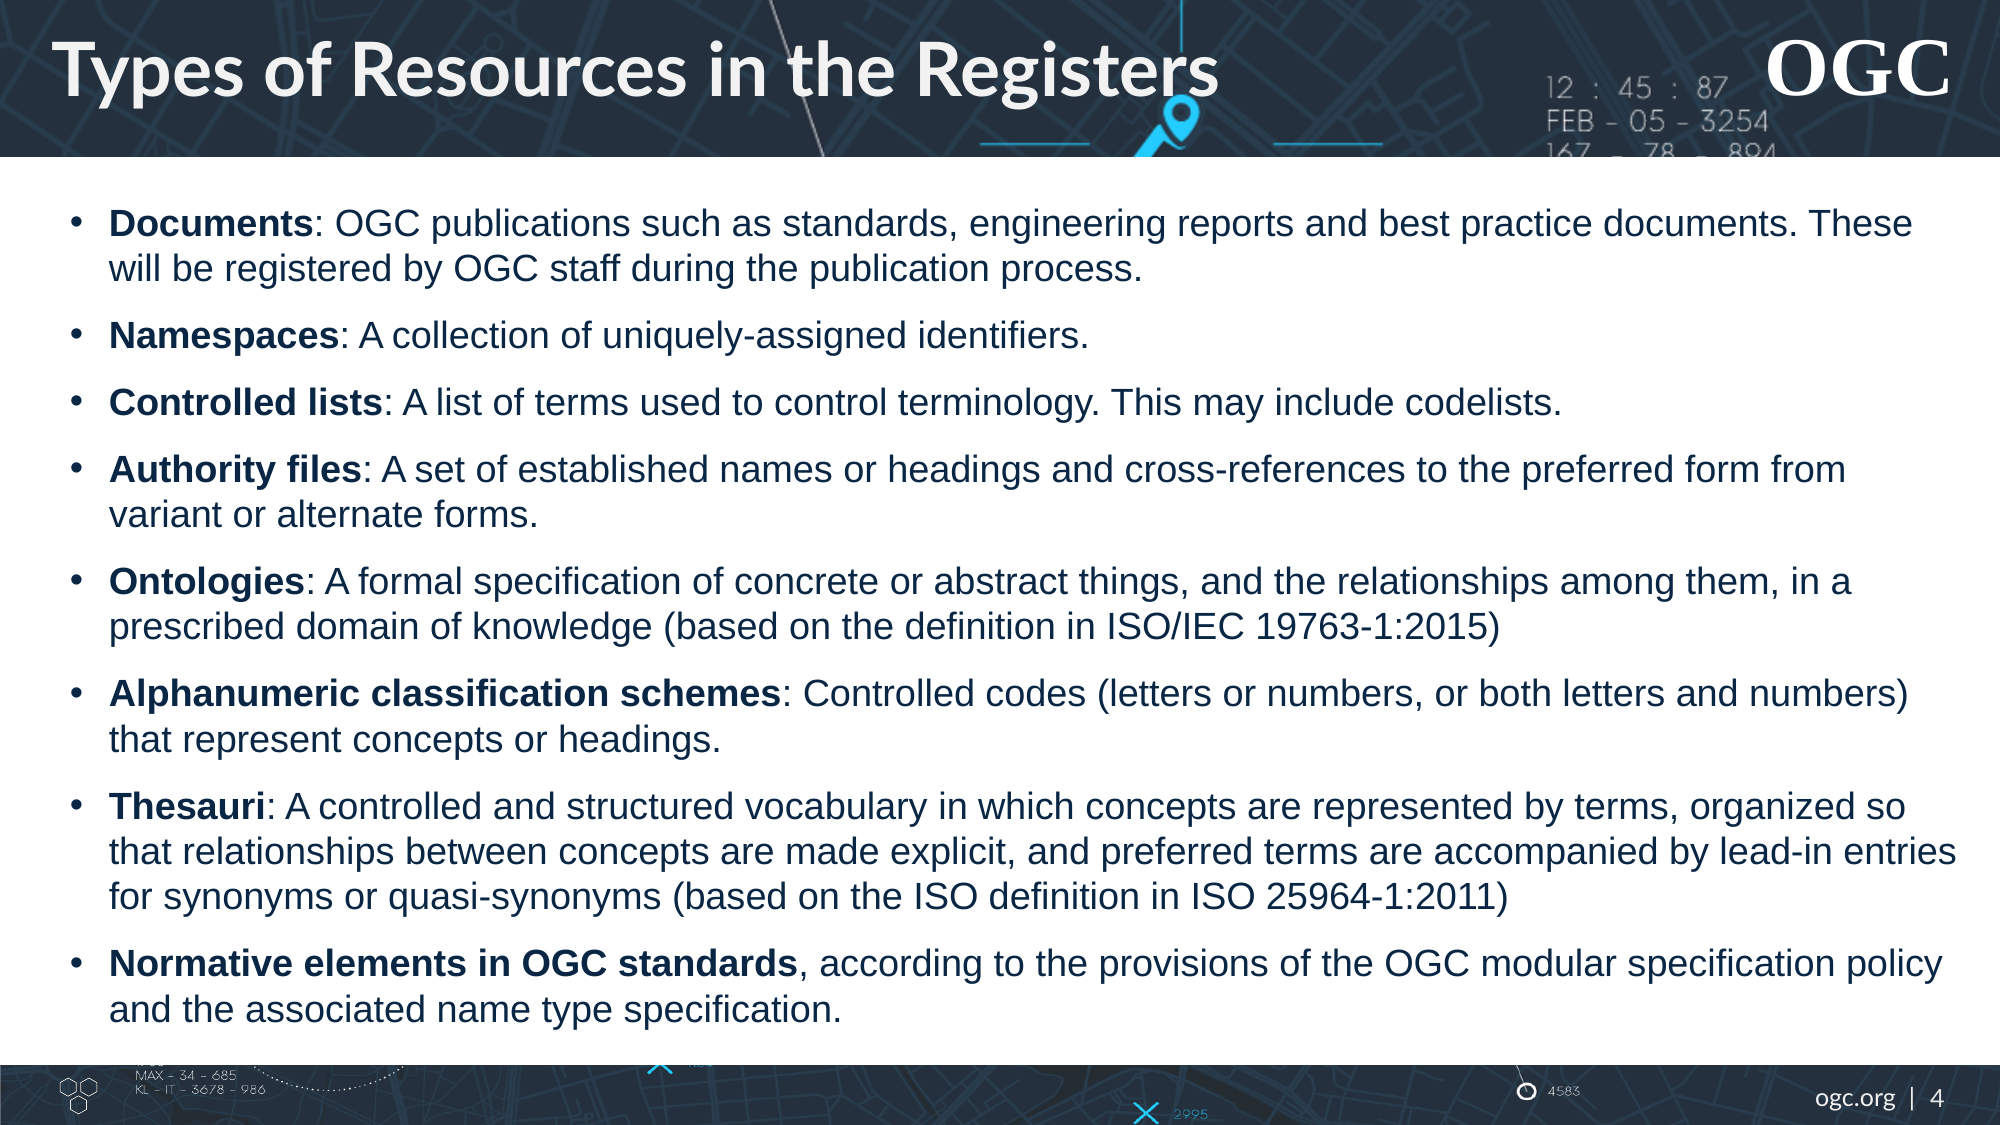

# Types of Resources in the Registers
Documents: OGC publications such as standards, engineering reports and best practice documents. These will be registered by OGC staff during the publication process.
Namespaces: A collection of uniquely-assigned identifiers.
Controlled lists: A list of terms used to control terminology. This may include codelists.
Authority files: A set of established names or headings and cross-references to the preferred form from variant or alternate forms.
Ontologies: A formal specification of concrete or abstract things, and the relationships among them, in a prescribed domain of knowledge (based on the definition in ISO/IEC 19763-1:2015)
Alphanumeric classification schemes: Controlled codes (letters or numbers, or both letters and numbers) that represent concepts or headings.
Thesauri: A controlled and structured vocabulary in which concepts are represented by terms, organized so that relationships between concepts are made explicit, and preferred terms are accompanied by lead-in entries for synonyms or quasi-synonyms (based on the ISO definition in ISO 25964-1:2011)
Normative elements in OGC standards, according to the provisions of the OGC modular specification policy and the associated name type specification.

4